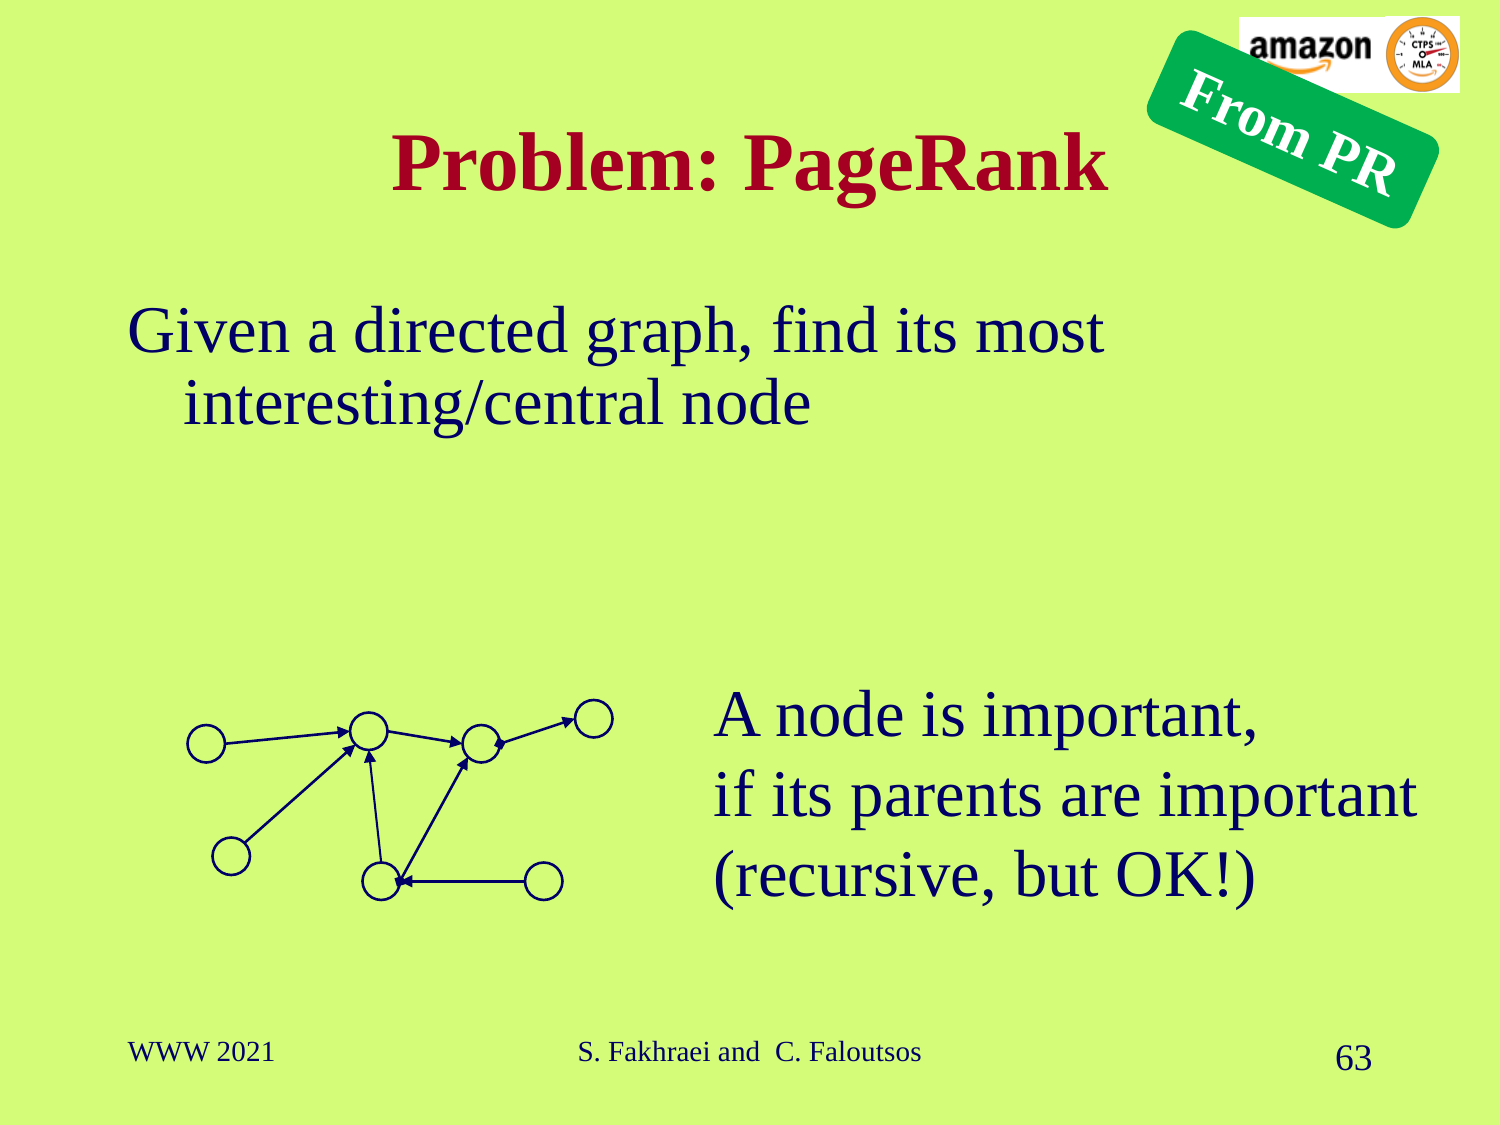

From PR
# Problem: PageRank
Given a directed graph, find its most interesting/central node
A node is important,
if its parents are important
(recursive, but OK!)

WWW 2021
S. Fakhraei and  C. Faloutsos
63